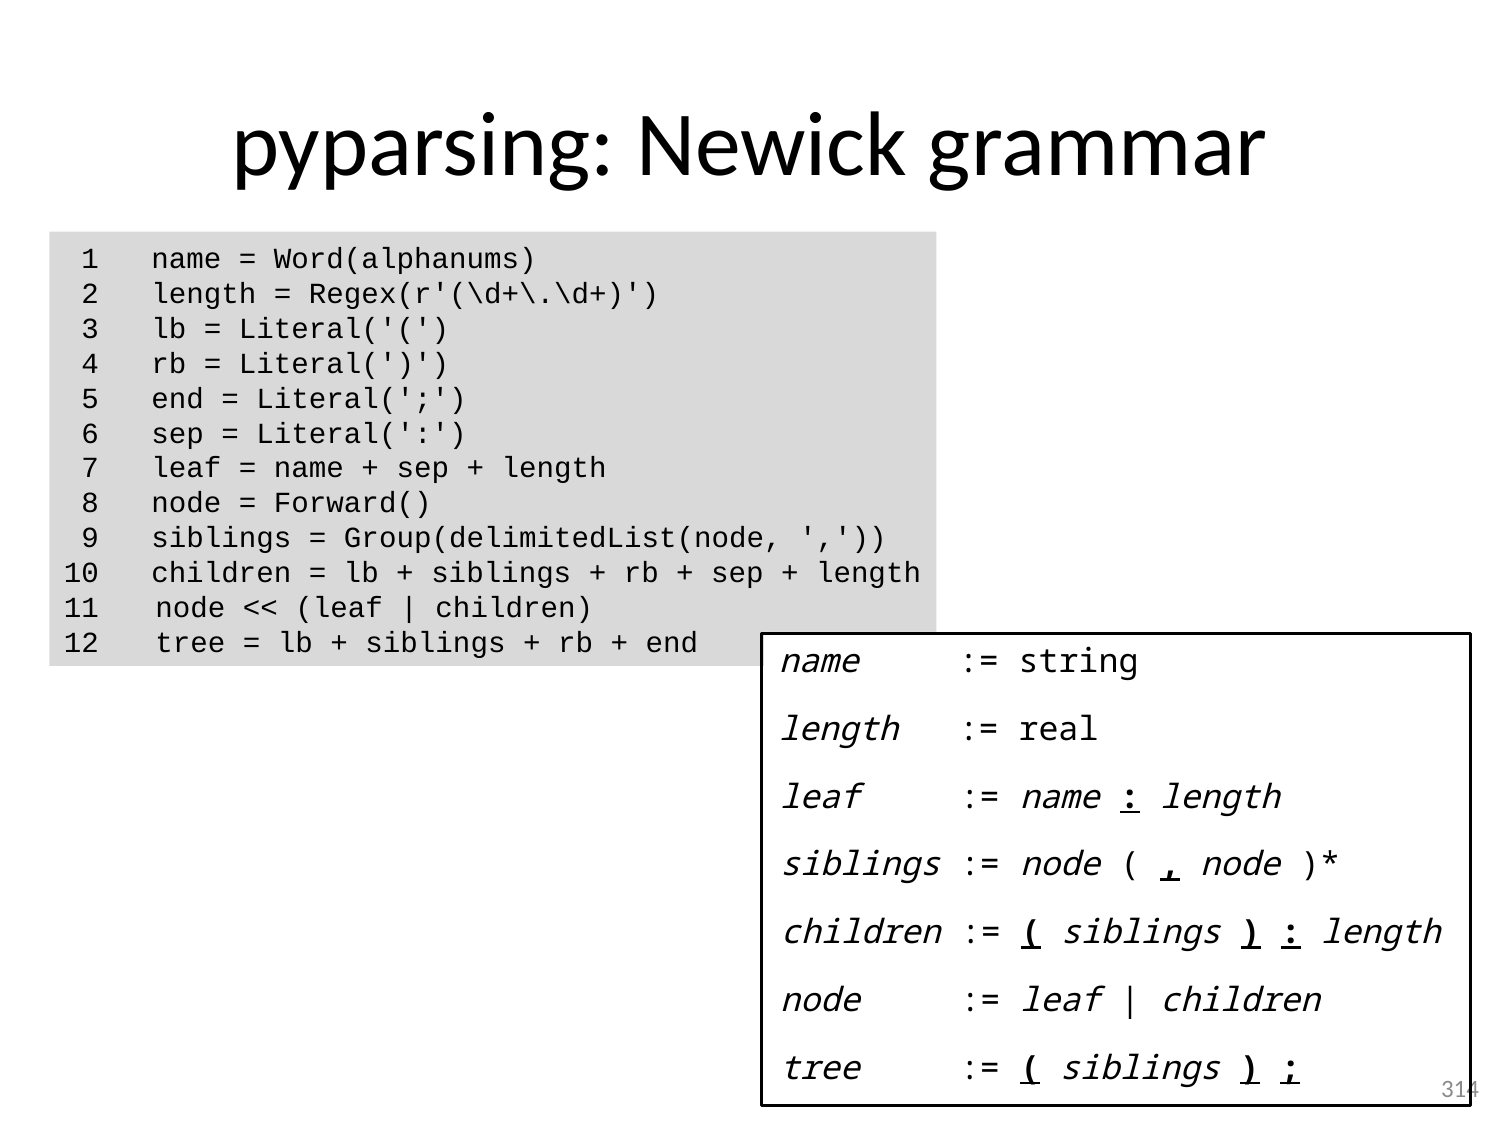

# pyparsing: Newick grammar
 1   name = Word(alphanums)
 2   length = Regex(r'(\d+\.\d+)')
 3   lb = Literal('(')
 4   rb = Literal(')')
 5   end = Literal(';')
 6   sep = Literal(':')
 7   leaf = name + sep + length
 8   node = Forward()
 9   siblings = Group(delimitedList(node, ','))
10   children = lb + siblings + rb + sep + length
  node << (leaf | children)
  tree = lb + siblings + rb + end
name     := string

length   := real
leaf     := name : length
siblings := node ( , node )*
children := ( siblings ) : length
node     := leaf | children
tree     := ( siblings ) ;
314